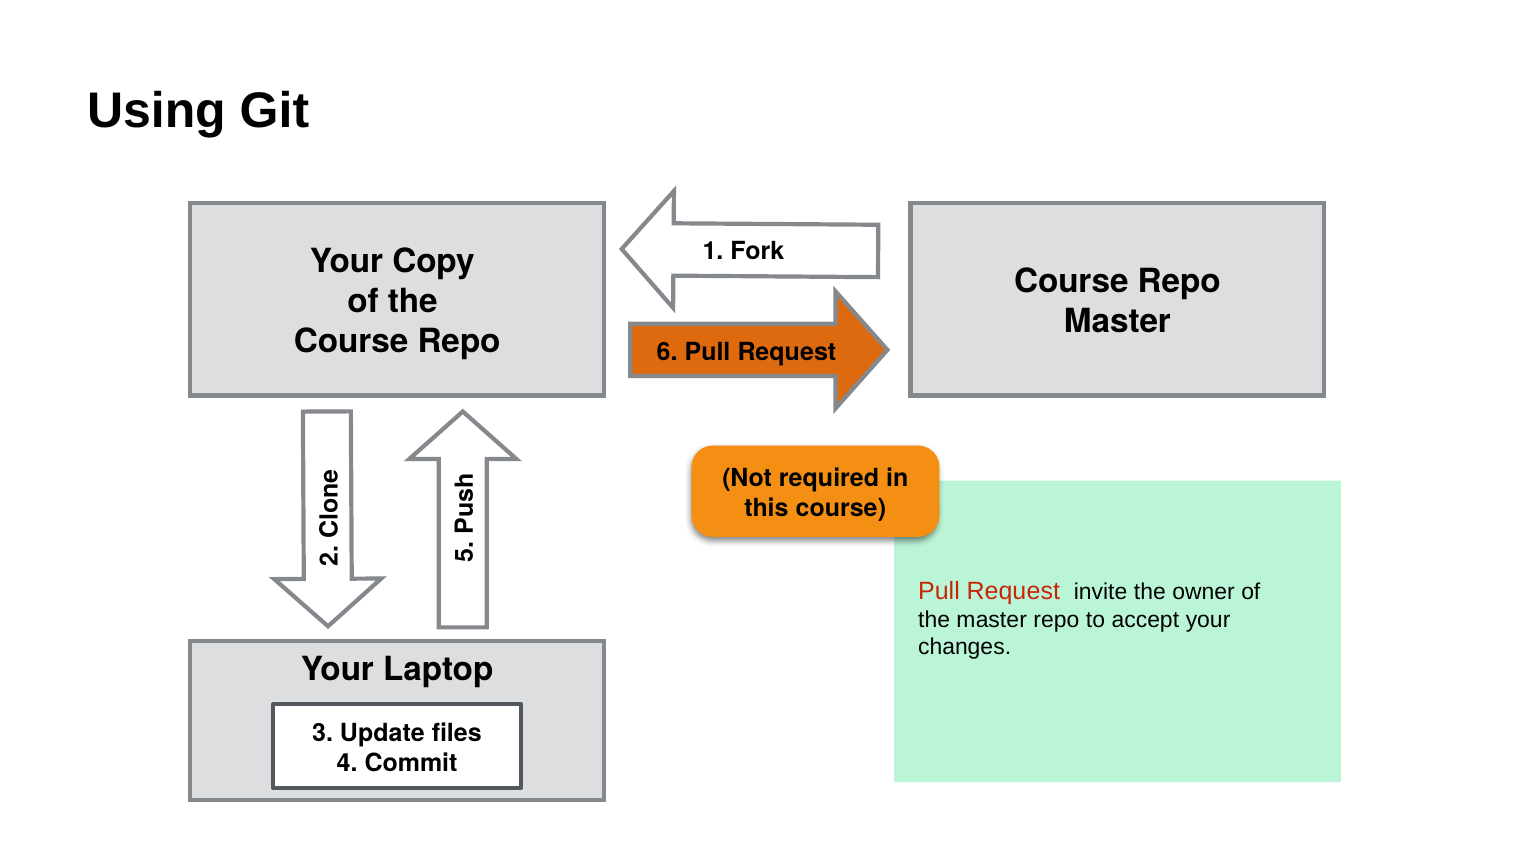

# Using Git

Your Copy
of the
Course Repo

Course Repo
Master
1. Fork

6. Pull Request

(Not required in this course)

2. Clone
5. Push
Pull Request  invite the owner of the master repo to accept your changes.

Your Laptop

3. Update files
4. Commit